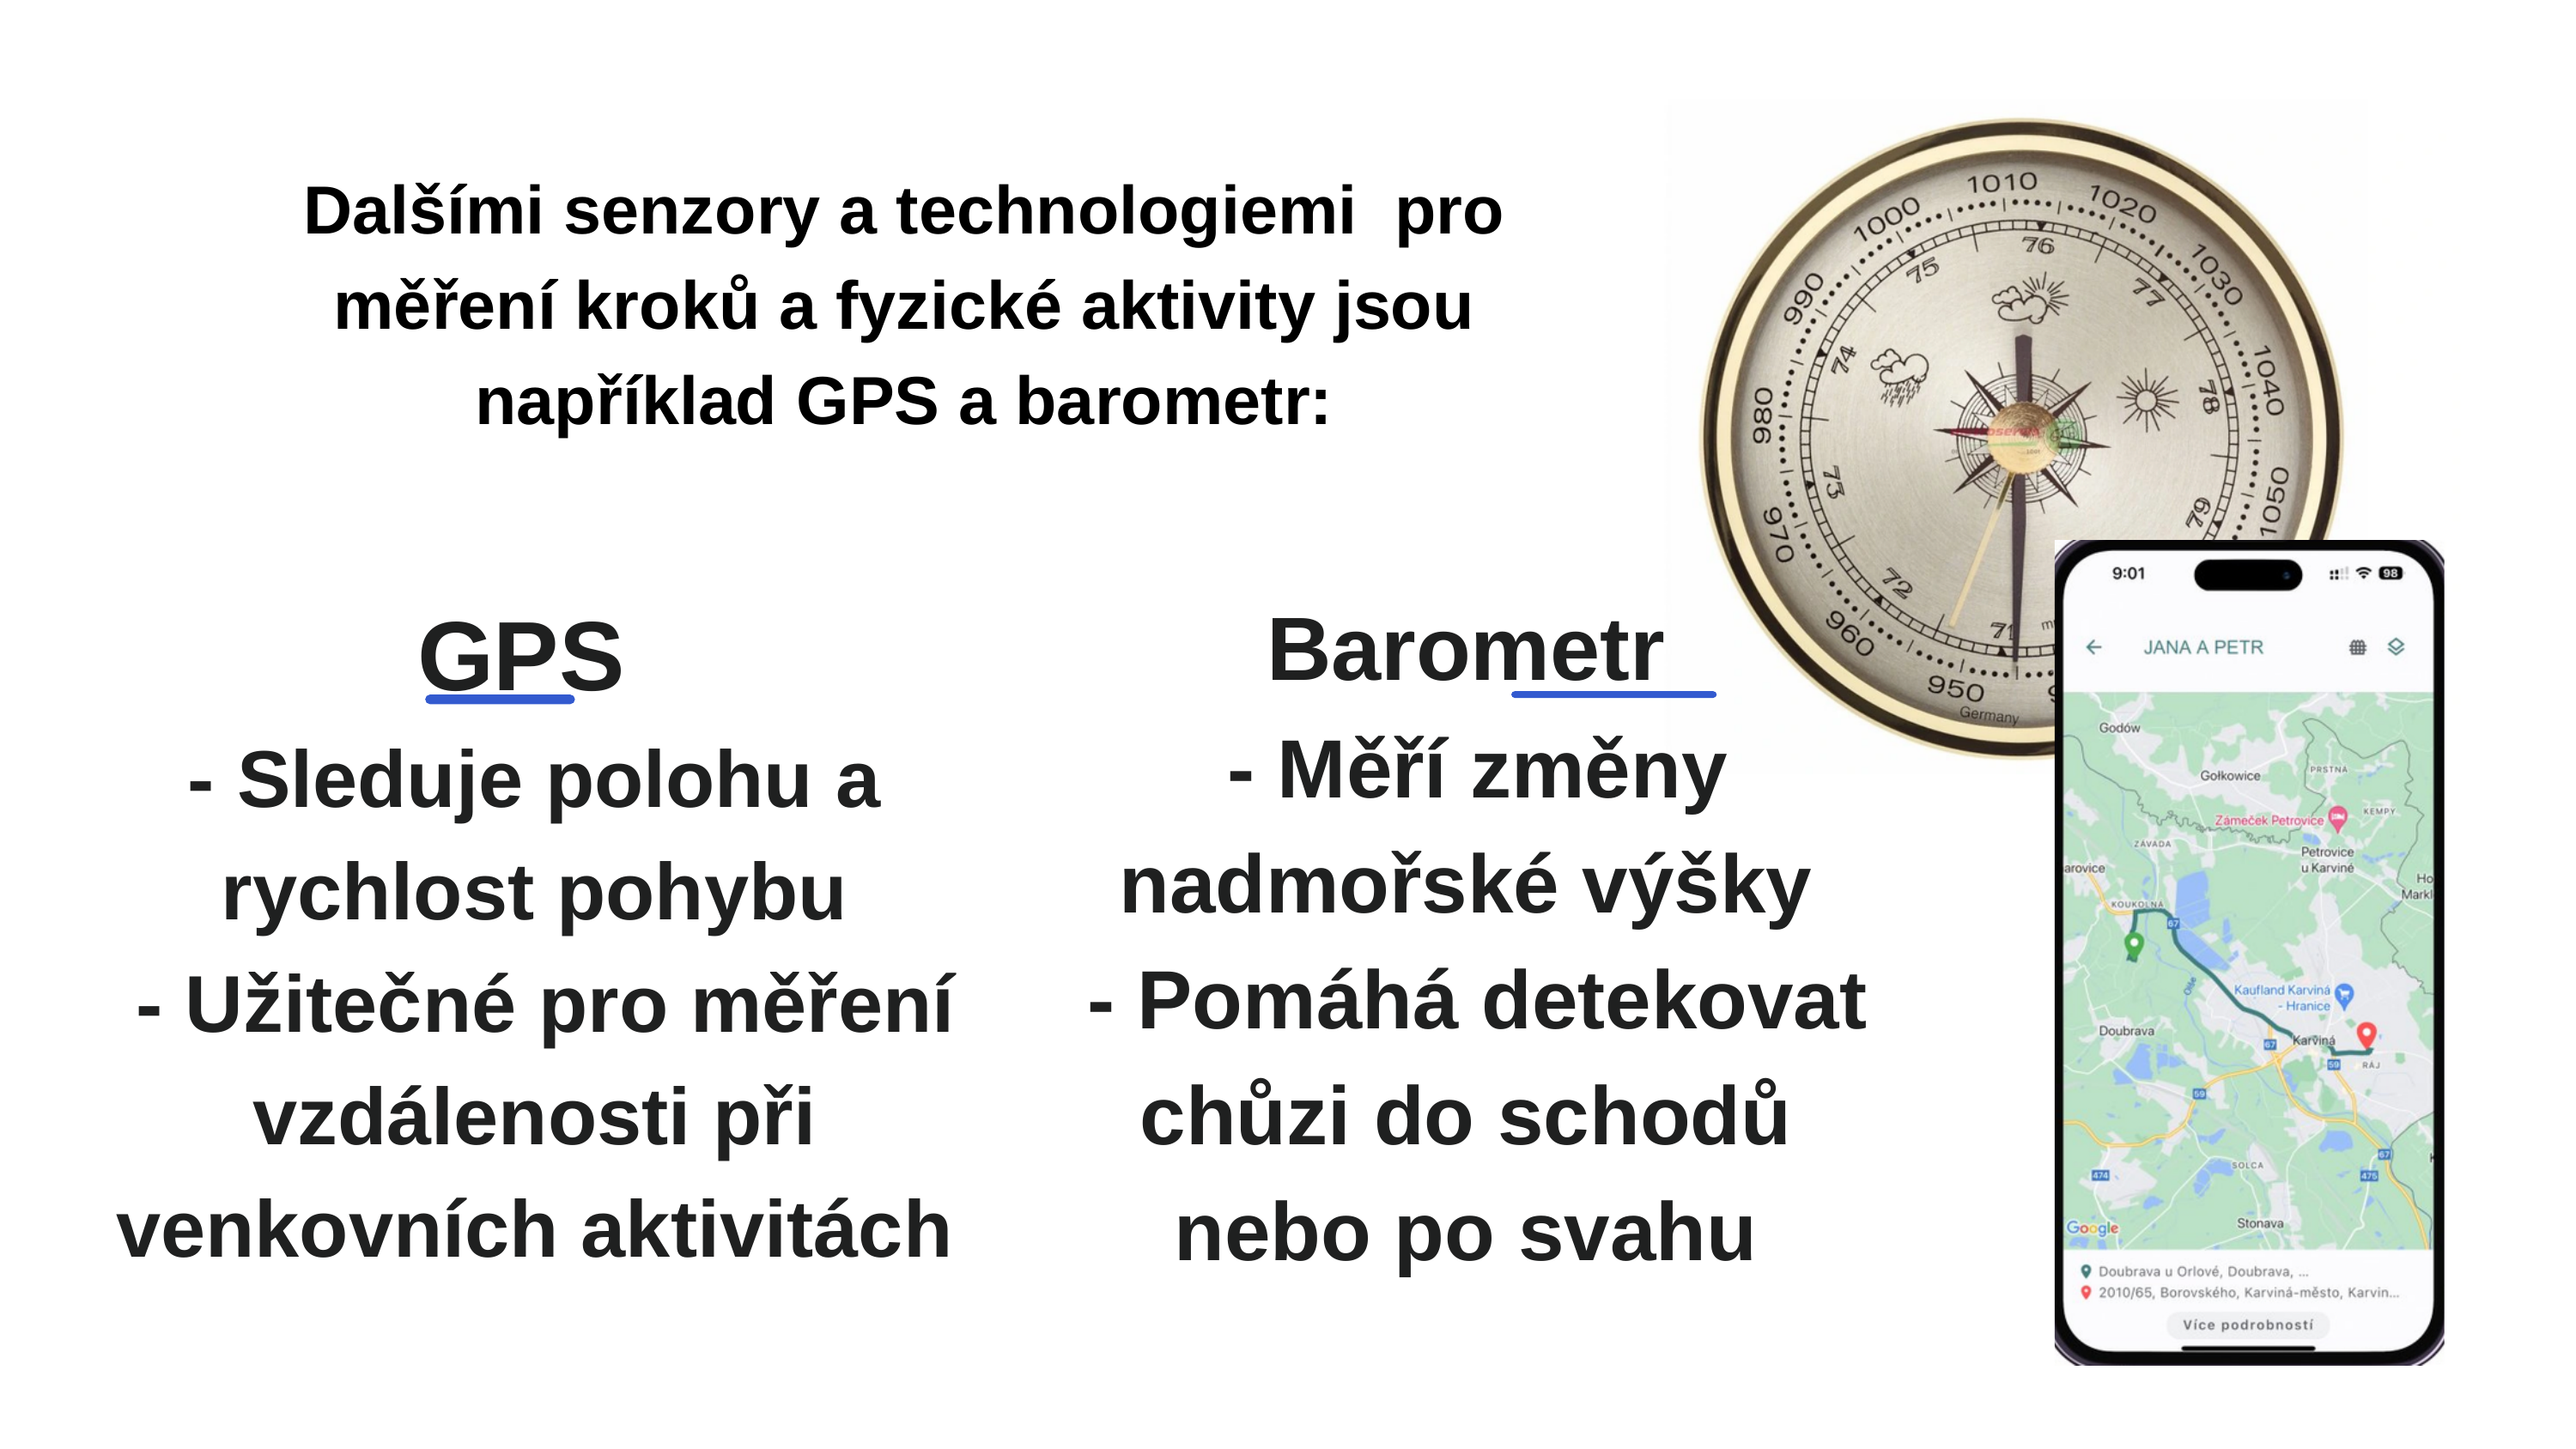

Dalšími senzory a technologiemi  pro měření kroků a fyzické aktivity jsou například GPS a barometr:

GPS
- Sleduje polohu a rychlost pohybu
 - Užitečné pro měření vzdálenosti při venkovních aktivitách
Barometr
 - Měří změny nadmořské výšky
 - Pomáhá detekovat chůzi do schodů nebo po svahu